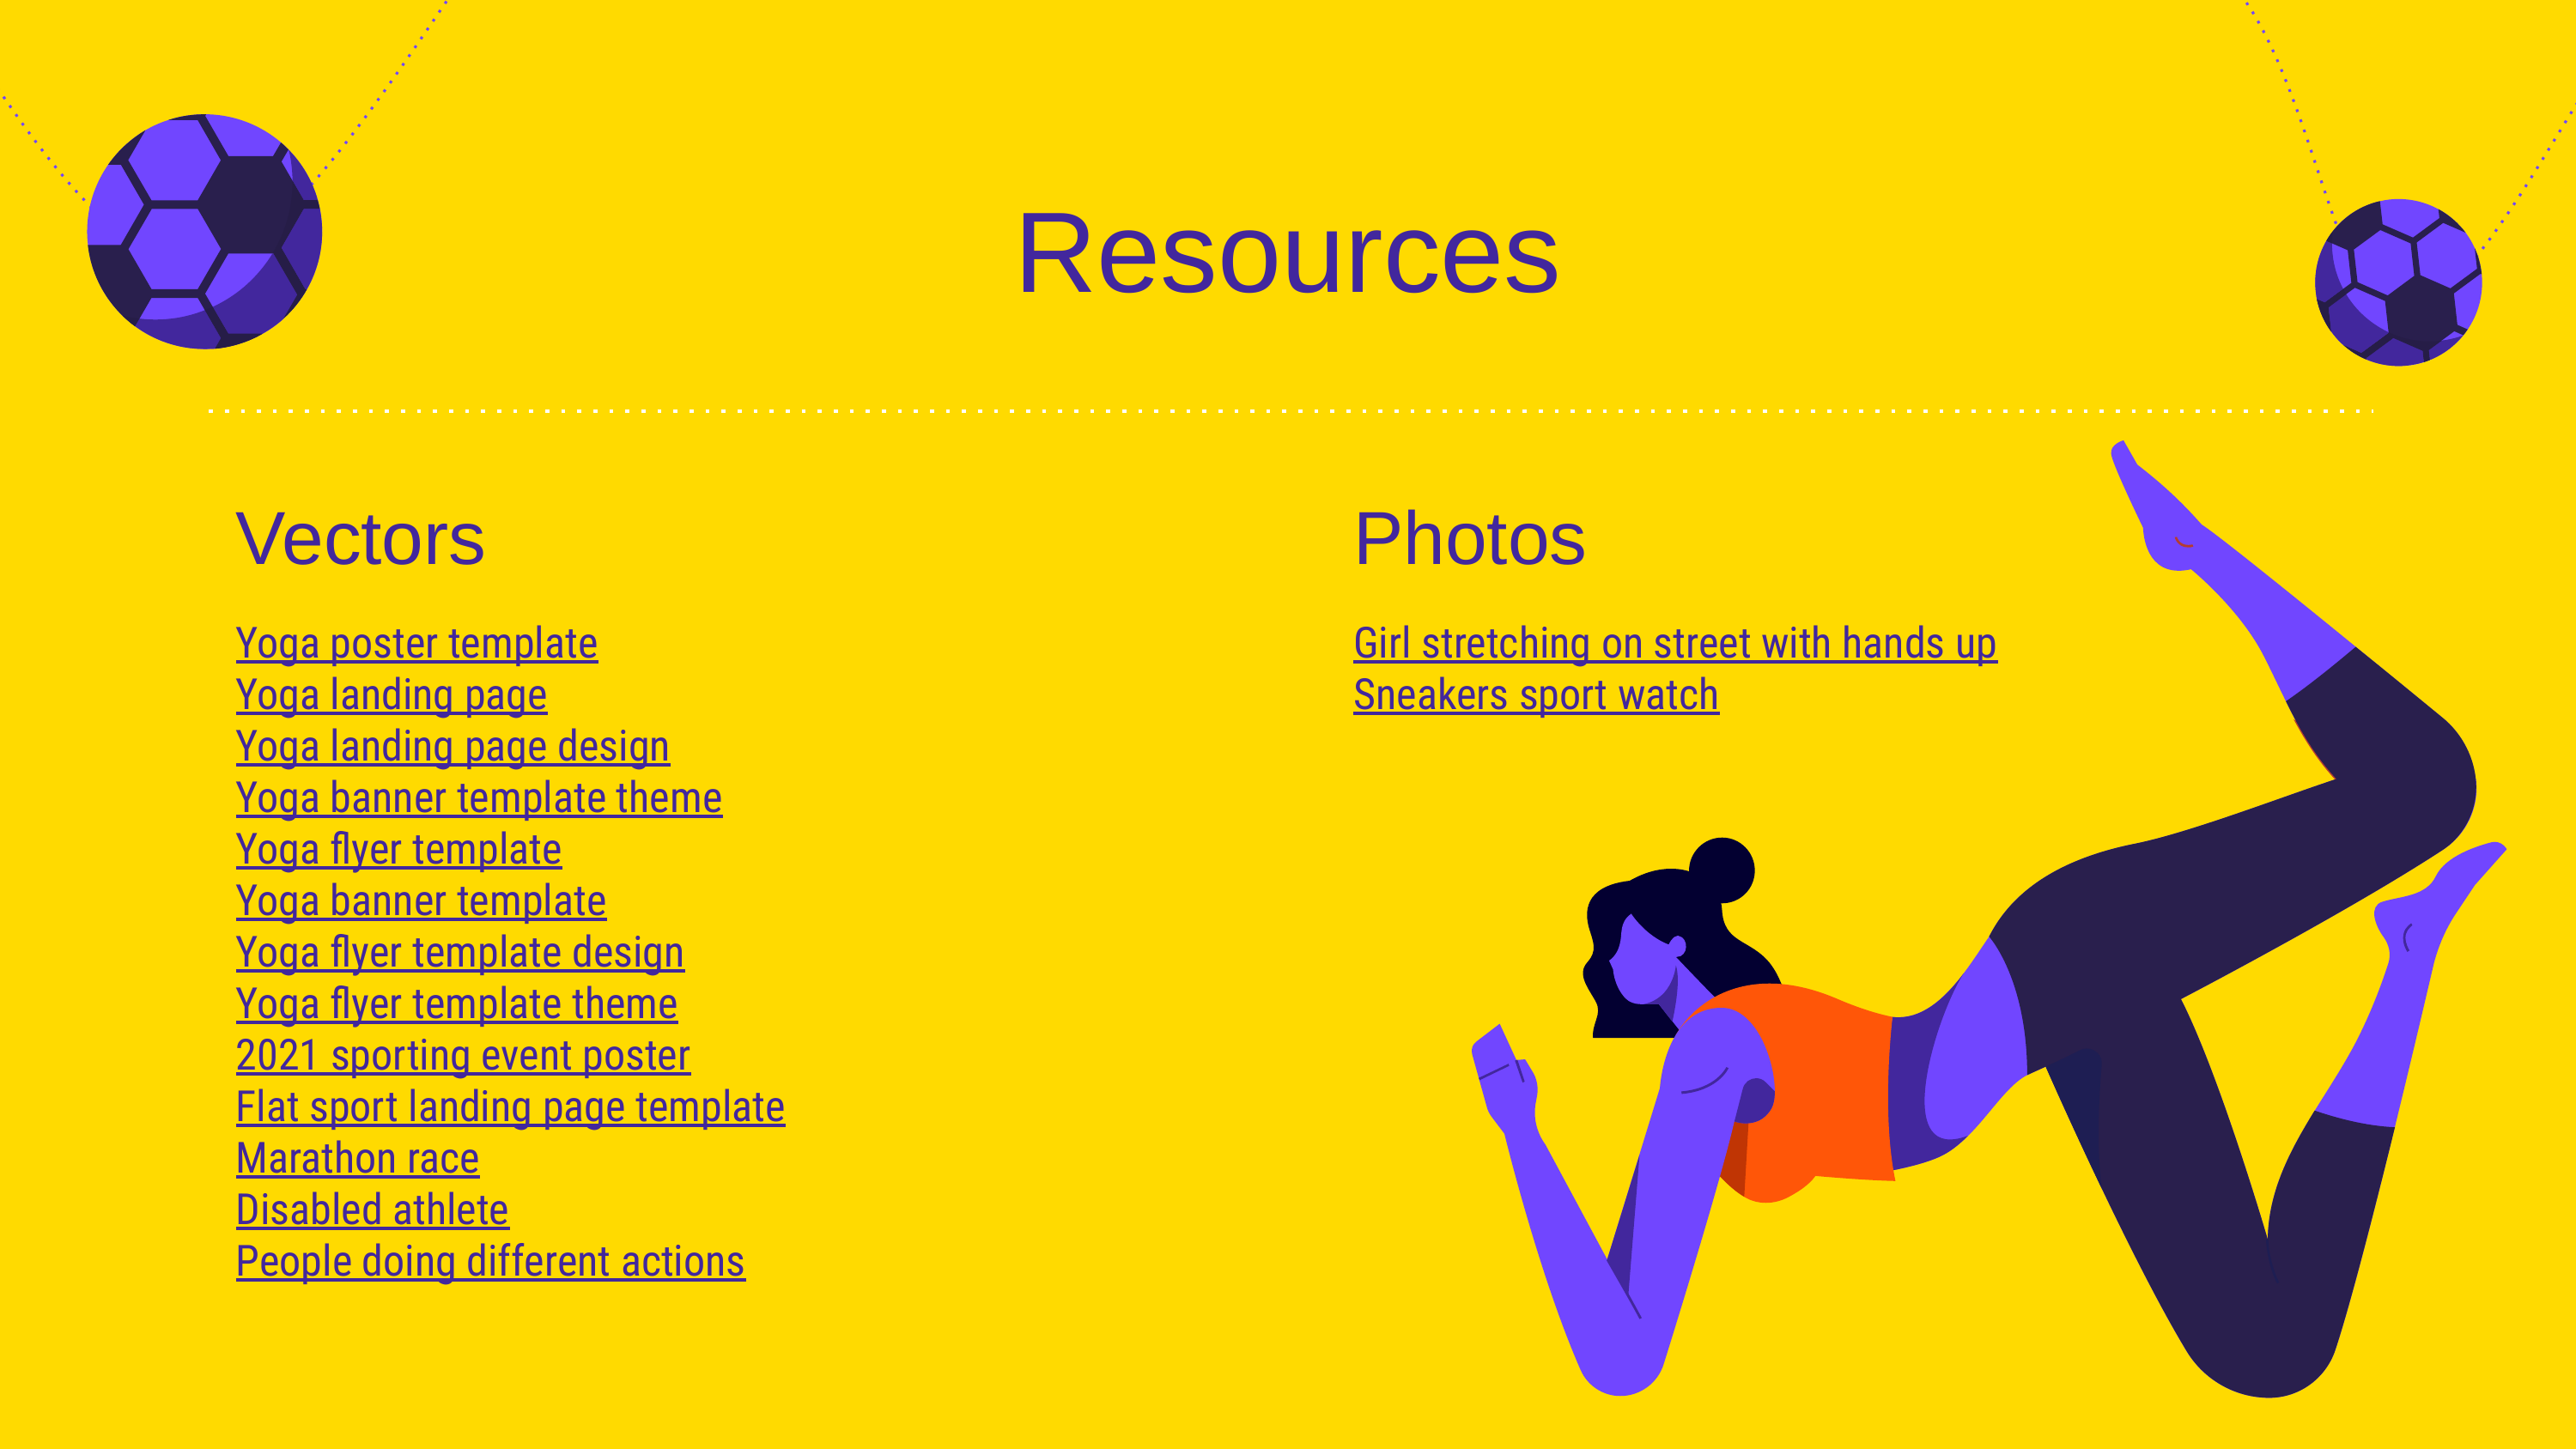

# Resources

Vectors
Yoga poster template
Yoga landing page
Yoga landing page design
Yoga banner template theme
Yoga flyer template
Yoga banner template
Yoga flyer template design
Yoga flyer template theme
2021 sporting event poster
Flat sport landing page template
Marathon race
Disabled athlete
People doing different actions
Photos
Girl stretching on street with hands up
Sneakers sport watch